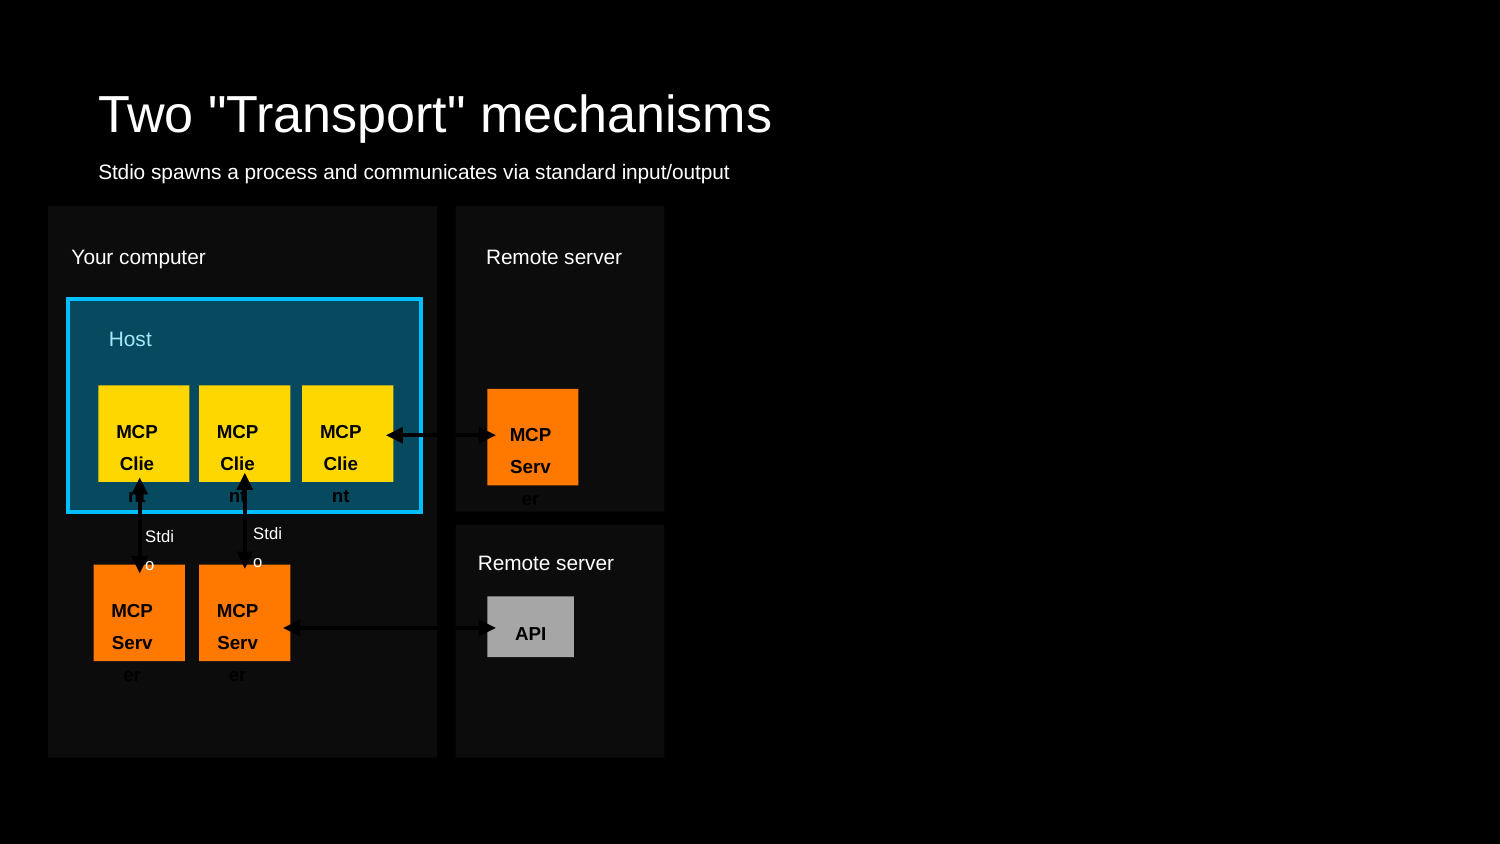

Two "Transport" mechanisms
Stdio spawns a process and communicates via standard input/output

Your computer
Remote server

Host

MCP
Client
MCP
Client
MCP
Client
MCP
Server

Stdio
Stdio

Remote server

MCP
Server
MCP
Server

API